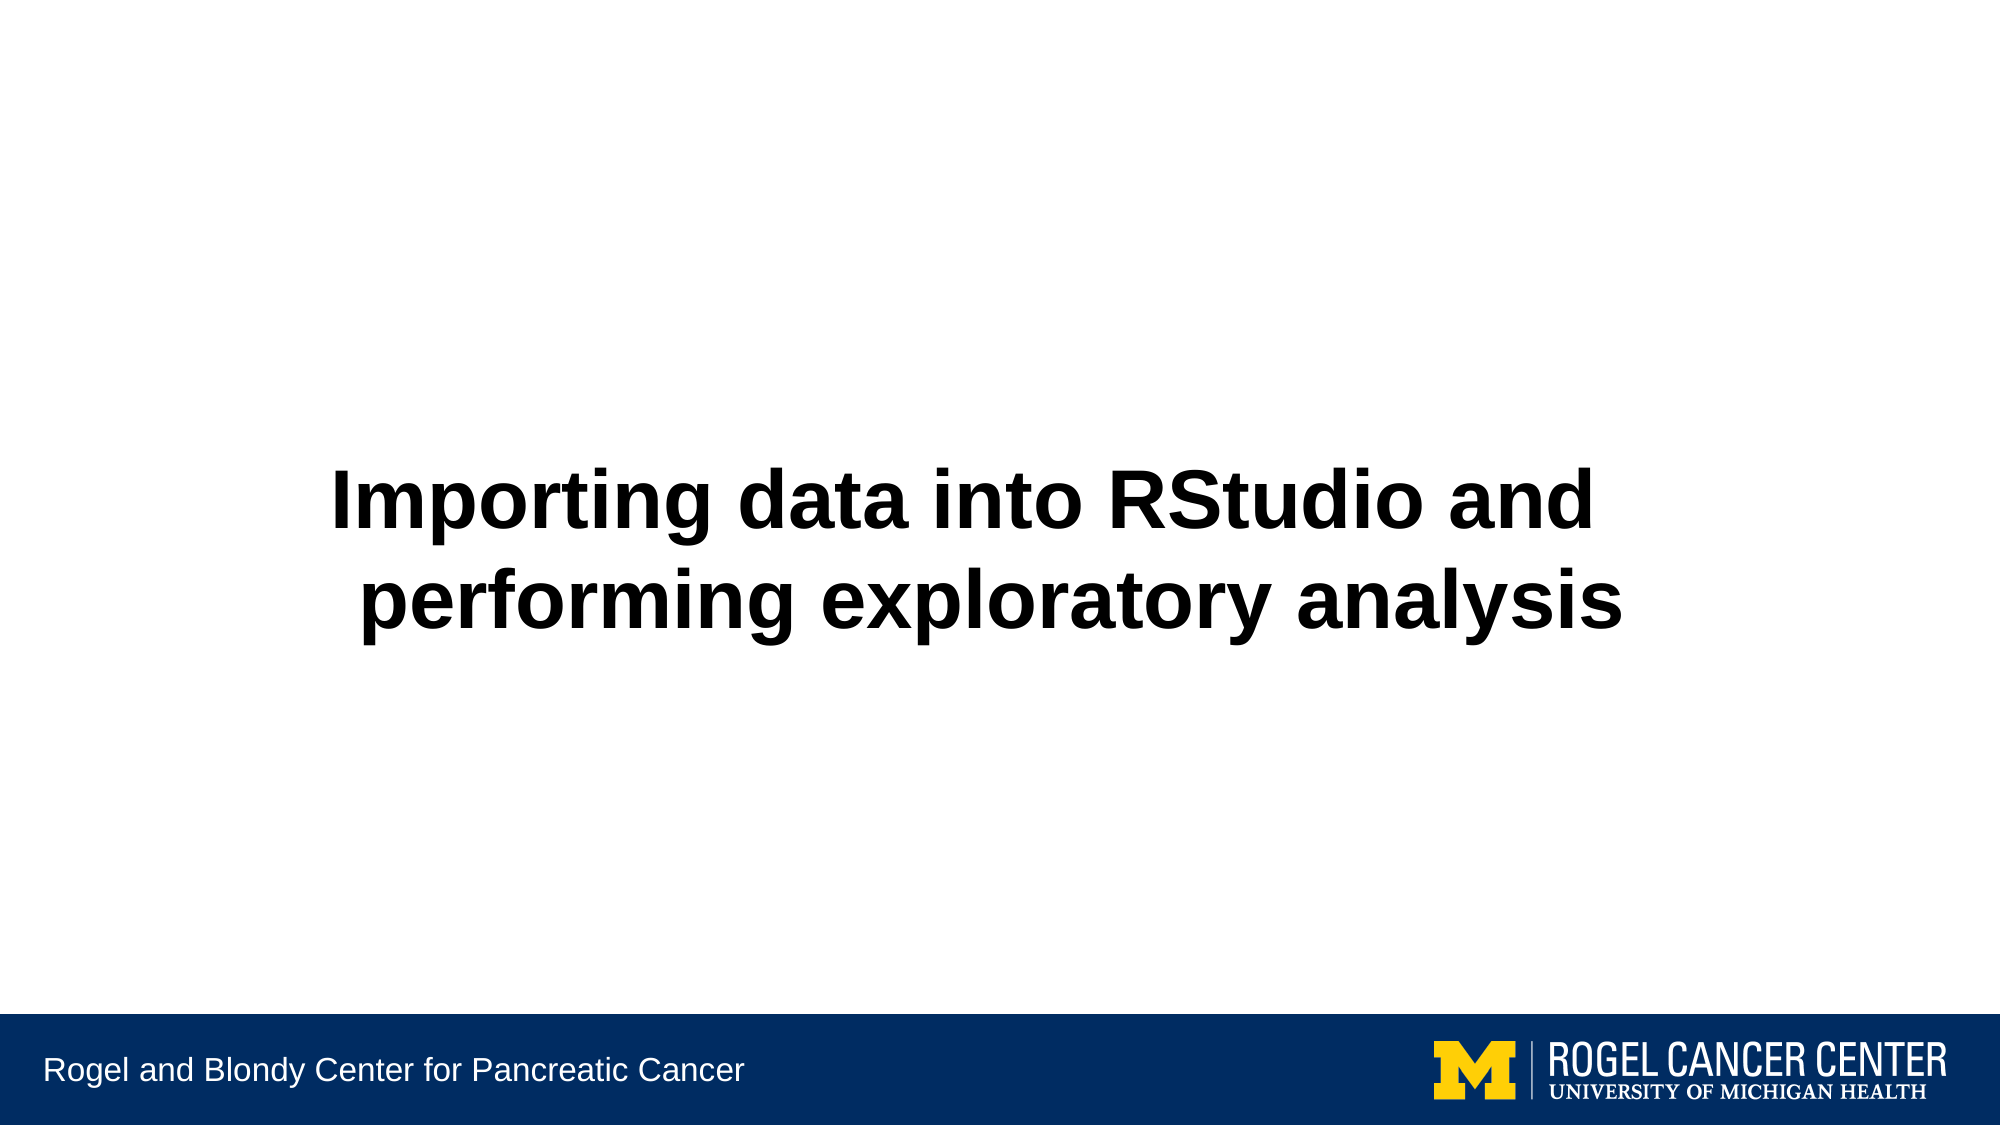

Importing data into RStudio and performing exploratory analysis